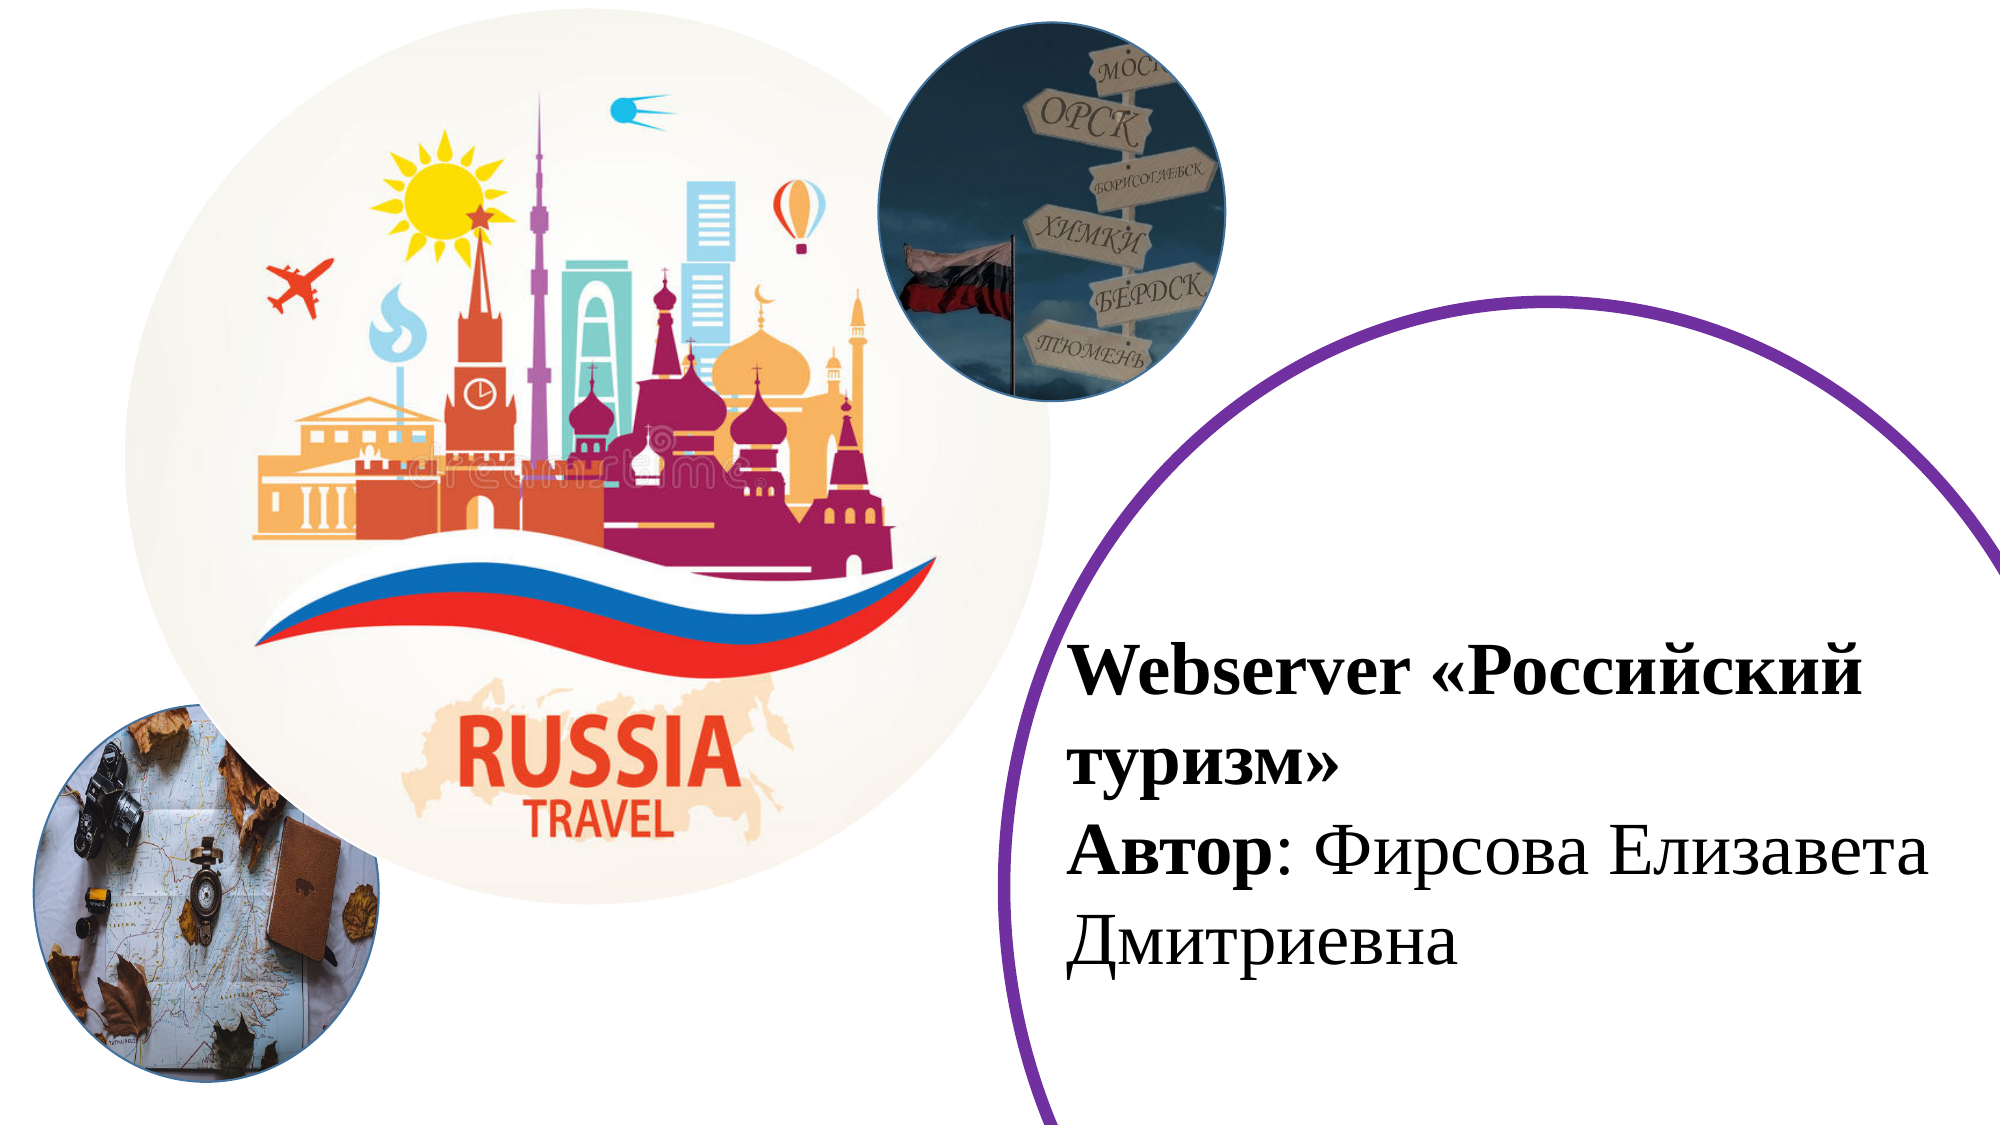

Webserver «Российский туризм»
Автор: Фирсова Елизавета Дмитриевна